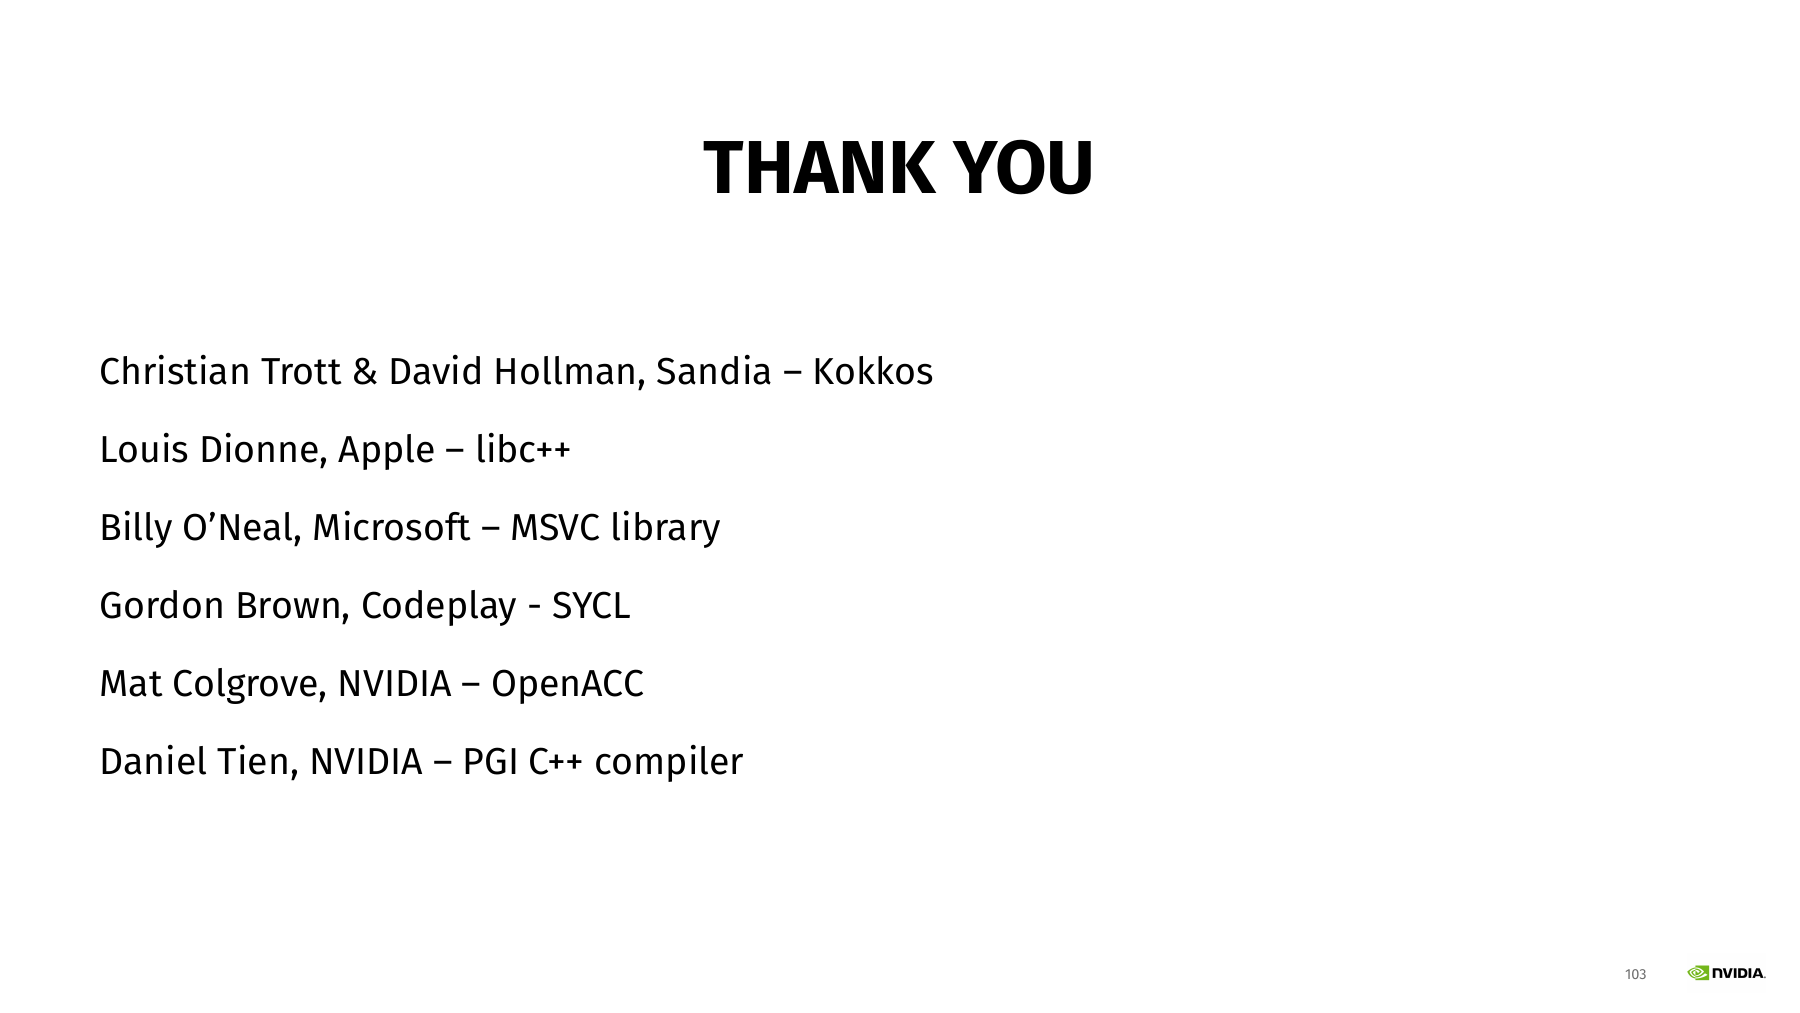

# Thank you

Christian Trott & David Hollman, Sandia – Kokkos
Louis Dionne, Apple – libc++
Billy O’Neal, Microsoft – MSVC library
Gordon Brown, Codeplay - SYCL
Mat Colgrove, NVIDIA – OpenACC
Daniel Tien, NVIDIA – PGI C++ compiler